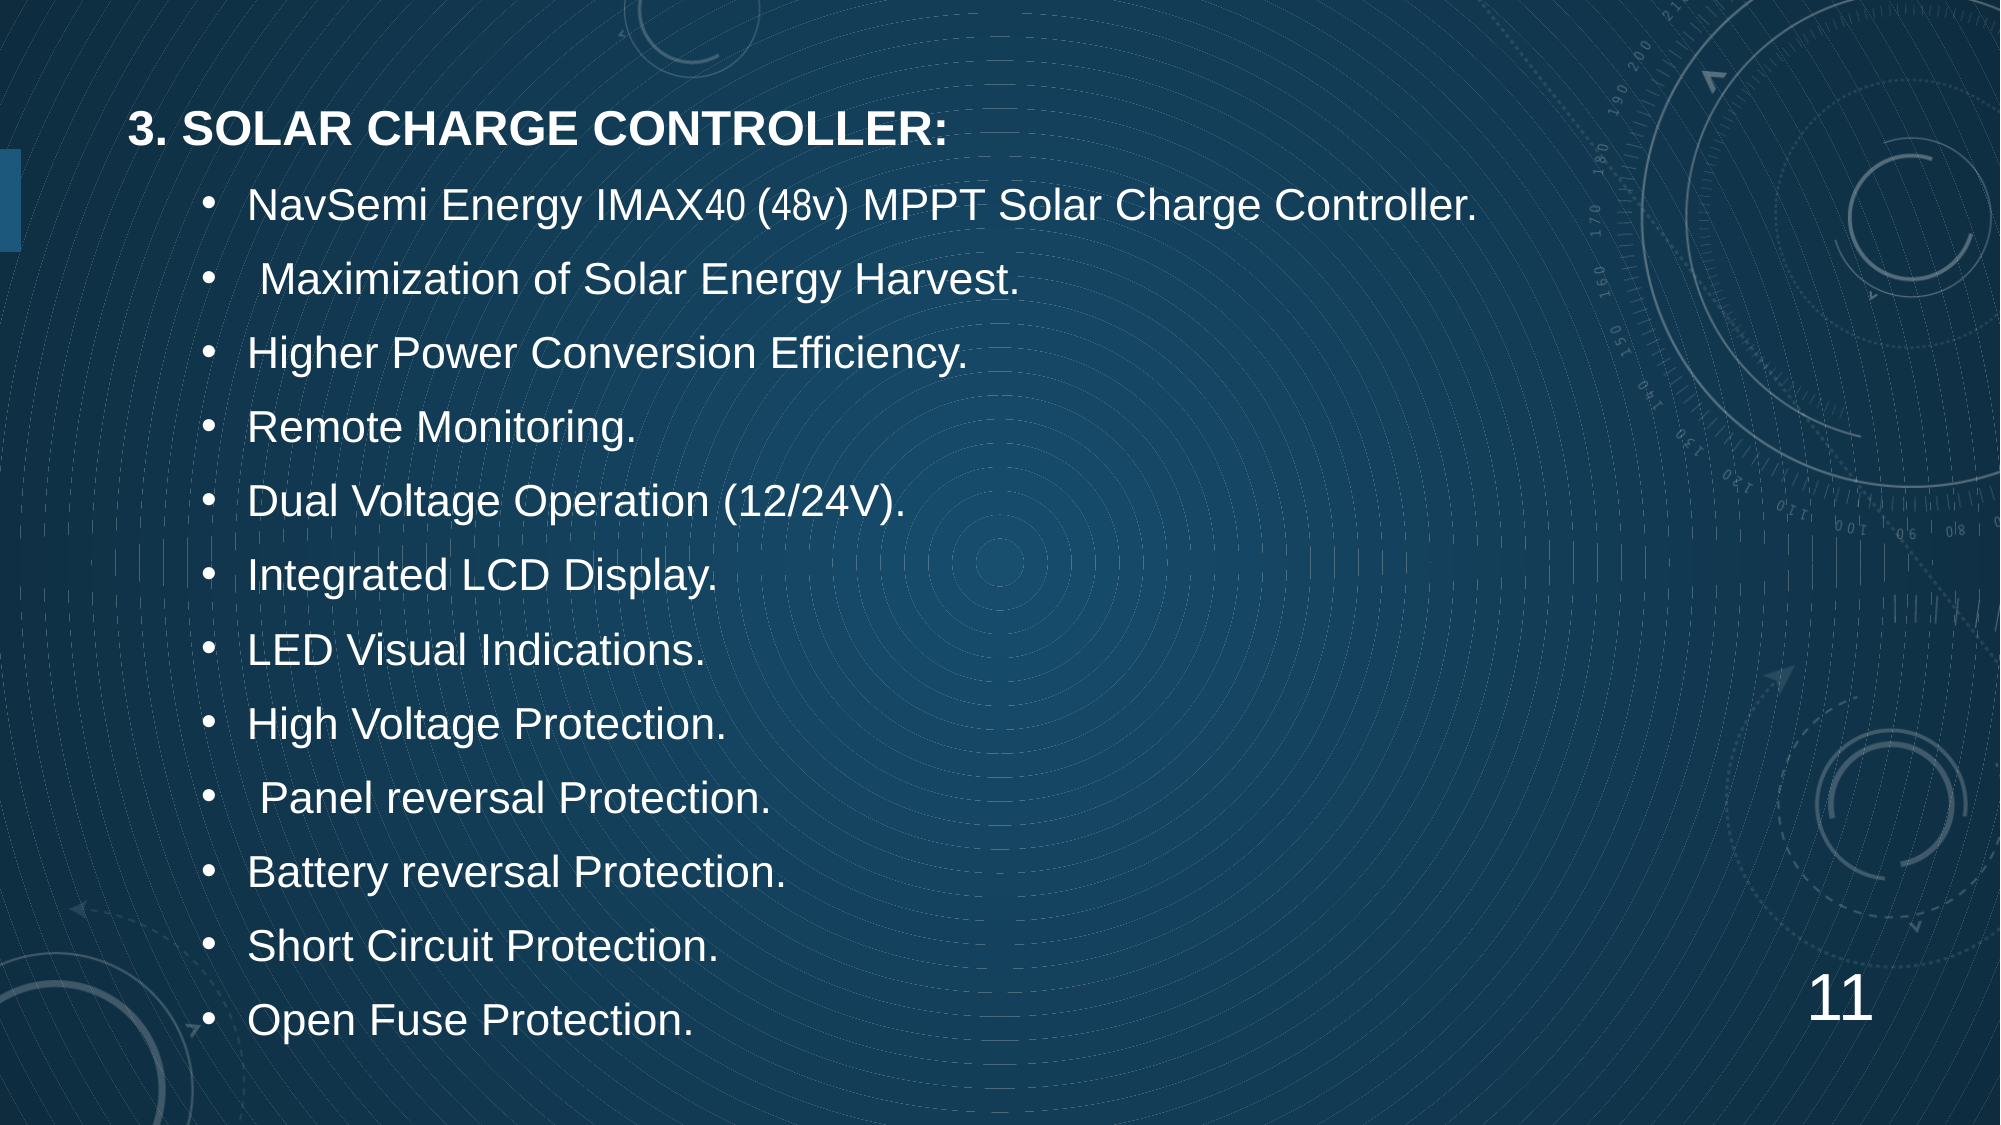

3. SOLAR CHARGE CONTROLLER:
NavSemi Energy IMAX40 (48v) MPPT Solar Charge Controller.
 Maximization of Solar Energy Harvest.
Higher Power Conversion Efficiency.
Remote Monitoring.
Dual Voltage Operation (12/24V).
Integrated LCD Display.
LED Visual Indications.
High Voltage Protection.
 Panel reversal Protection.
Battery reversal Protection.
Short Circuit Protection.
Open Fuse Protection.
11